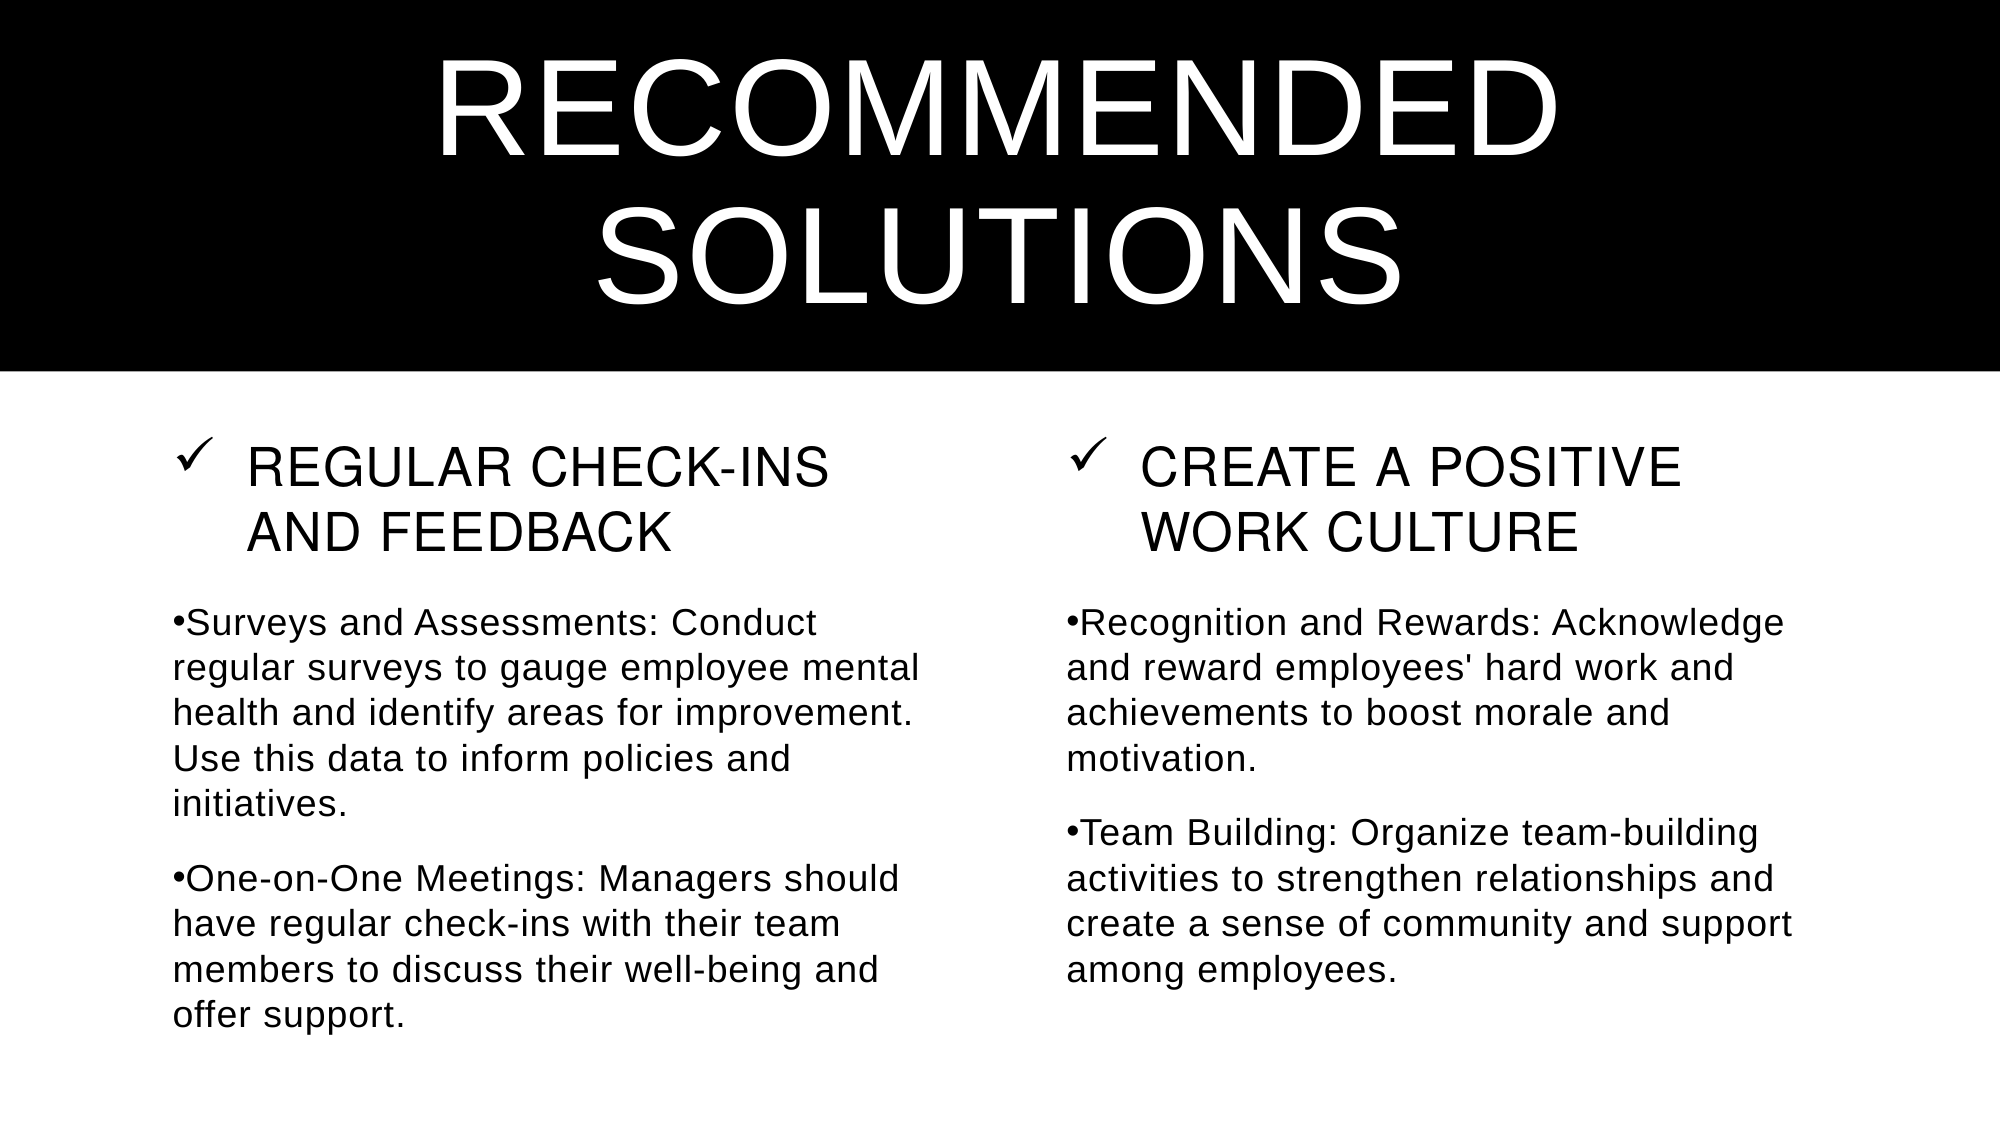

# RECOMMENDED SOLUTIONS
Regular Check-ins and Feedback
Create a Positive Work Culture
Surveys and Assessments: Conduct regular surveys to gauge employee mental health and identify areas for improvement. Use this data to inform policies and initiatives.
One-on-One Meetings: Managers should have regular check-ins with their team members to discuss their well-being and offer support.

Recognition and Rewards: Acknowledge and reward employees' hard work and achievements to boost morale and motivation.
Team Building: Organize team-building activities to strengthen relationships and create a sense of community and support among employees.